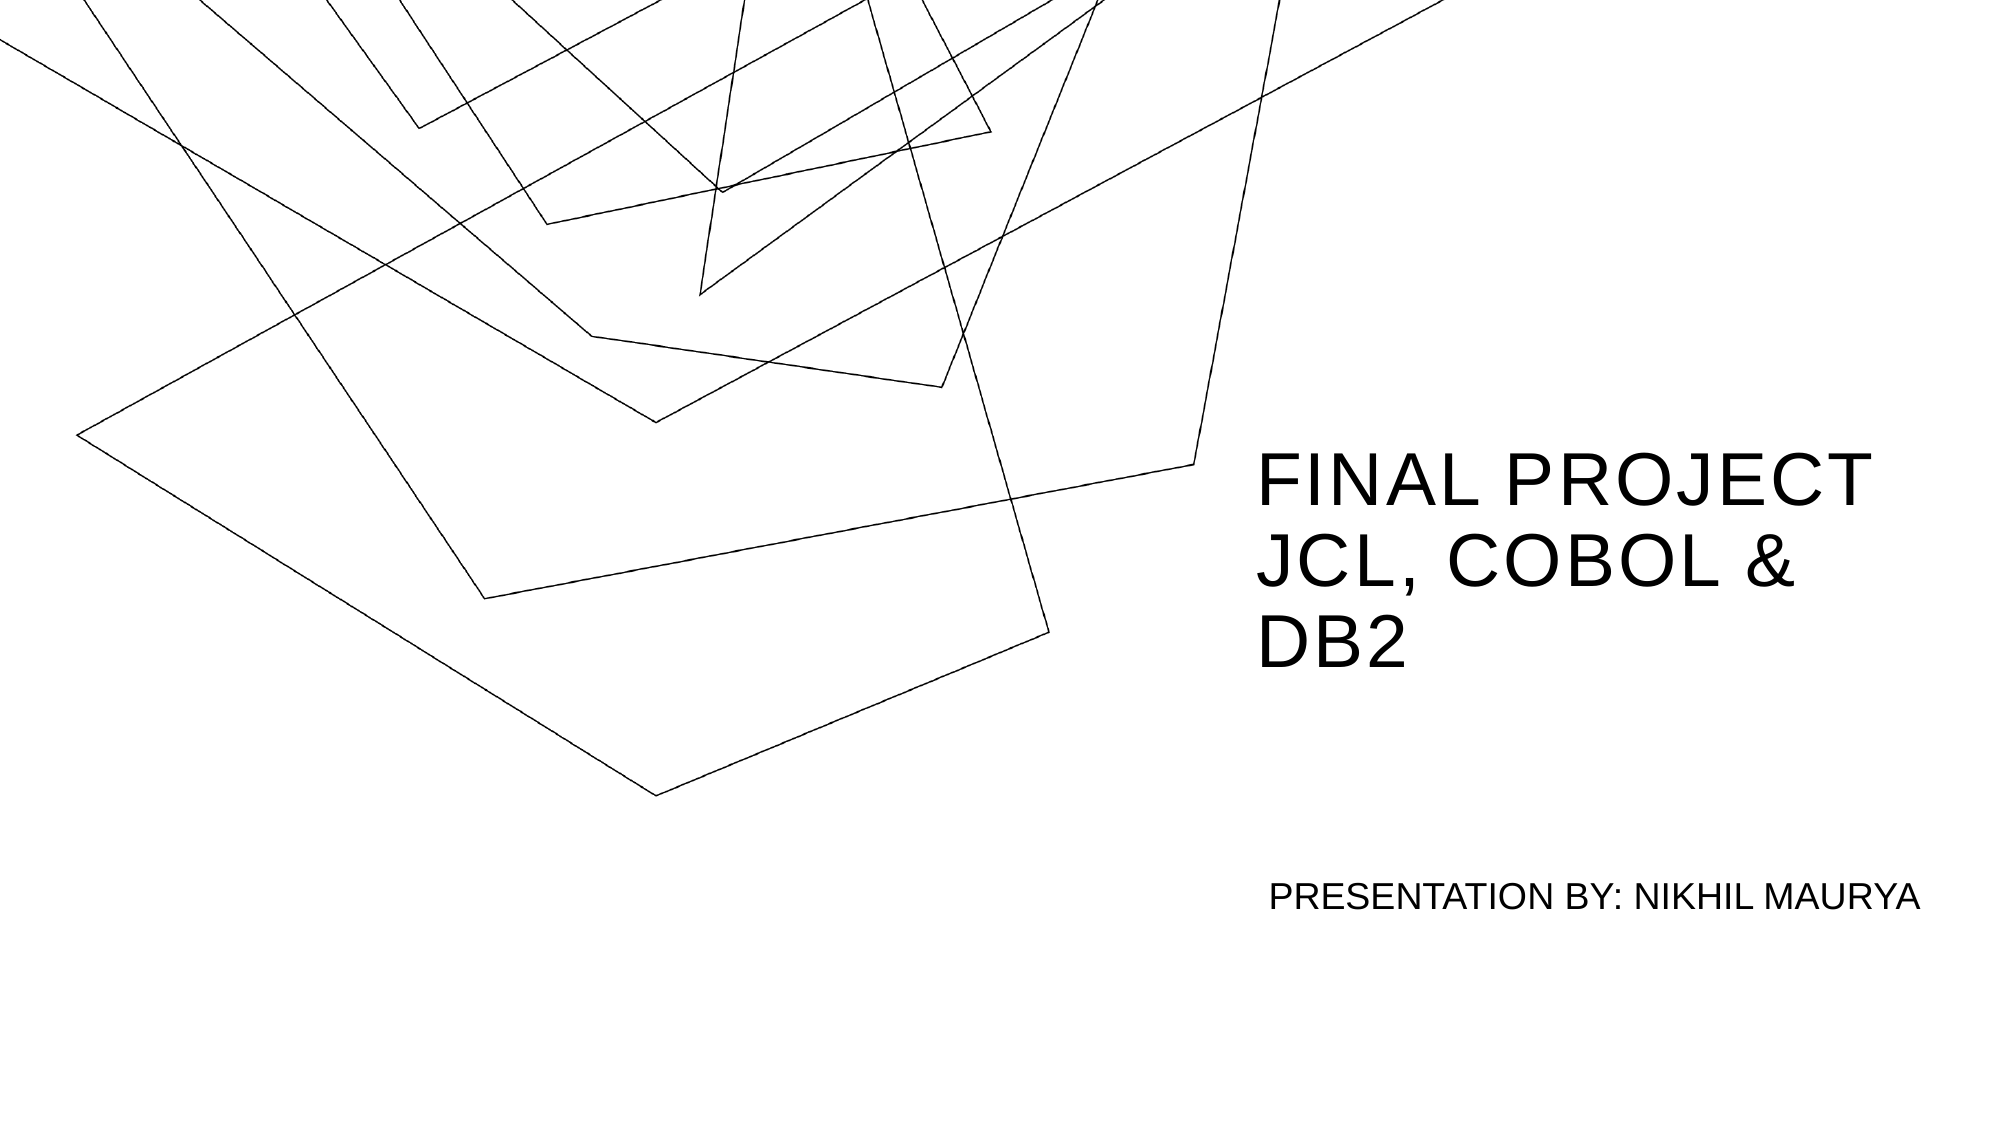

# FINAL PROJECT JCL, COBOL & DB2
PRESENTATION BY: NIKHIL MAURYA